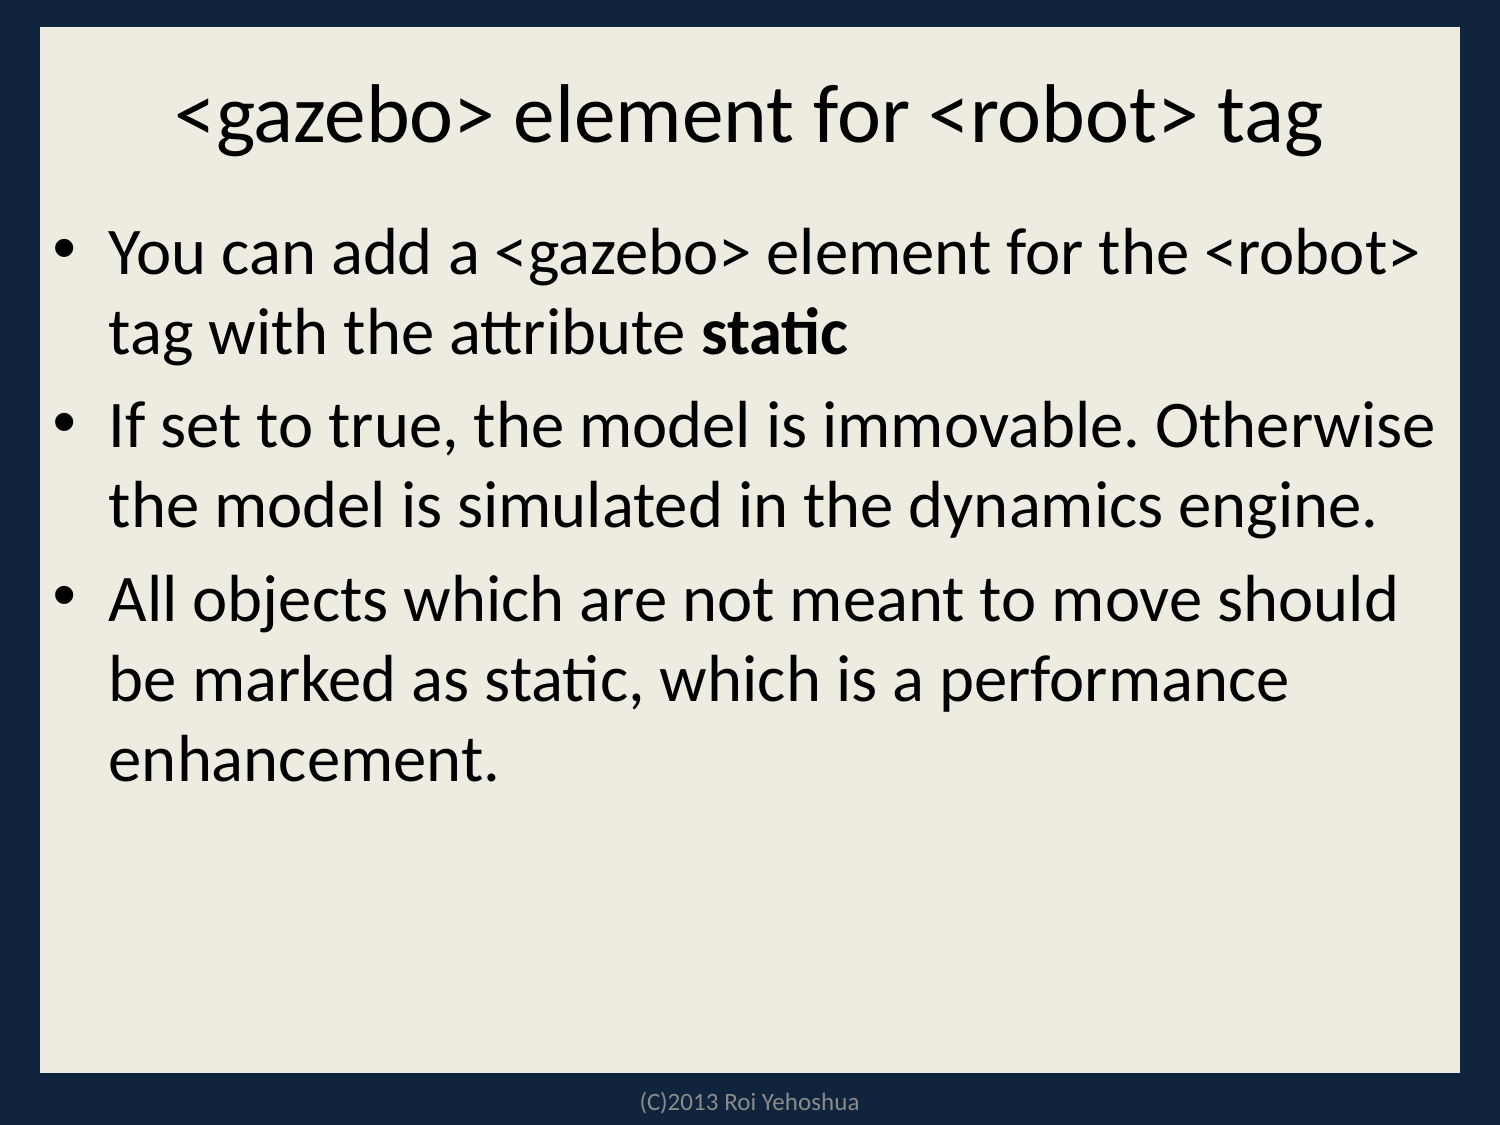

# <gazebo> element for <robot> tag
You can add a <gazebo> element for the <robot> tag with the attribute static
If set to true, the model is immovable. Otherwise the model is simulated in the dynamics engine.
All objects which are not meant to move should be marked as static, which is a performance enhancement.

(C)2013 Roi Yehoshua